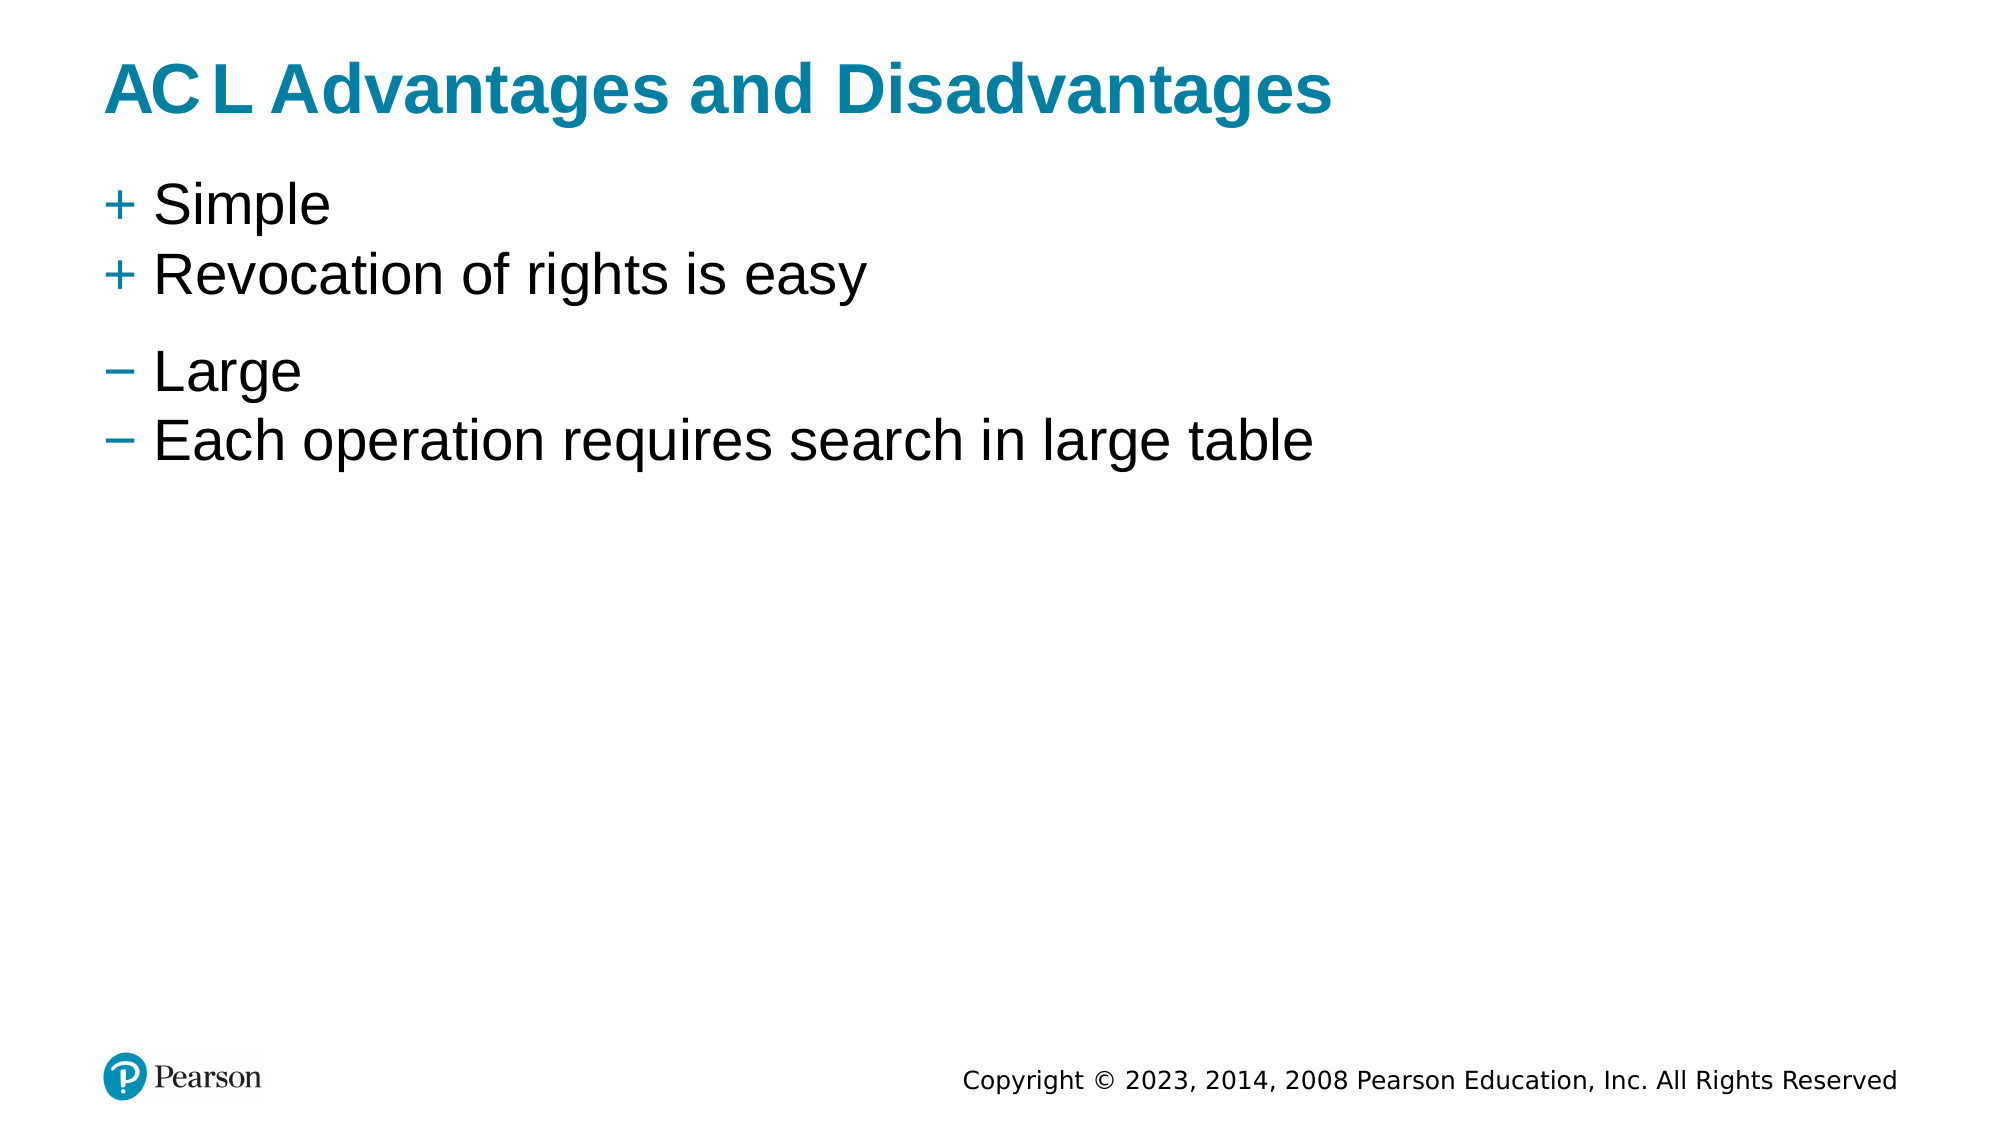

# A C L Advantages and Disadvantages
+ Simple
+ Revocation of rights is easy
− Large
− Each operation requires search in large table